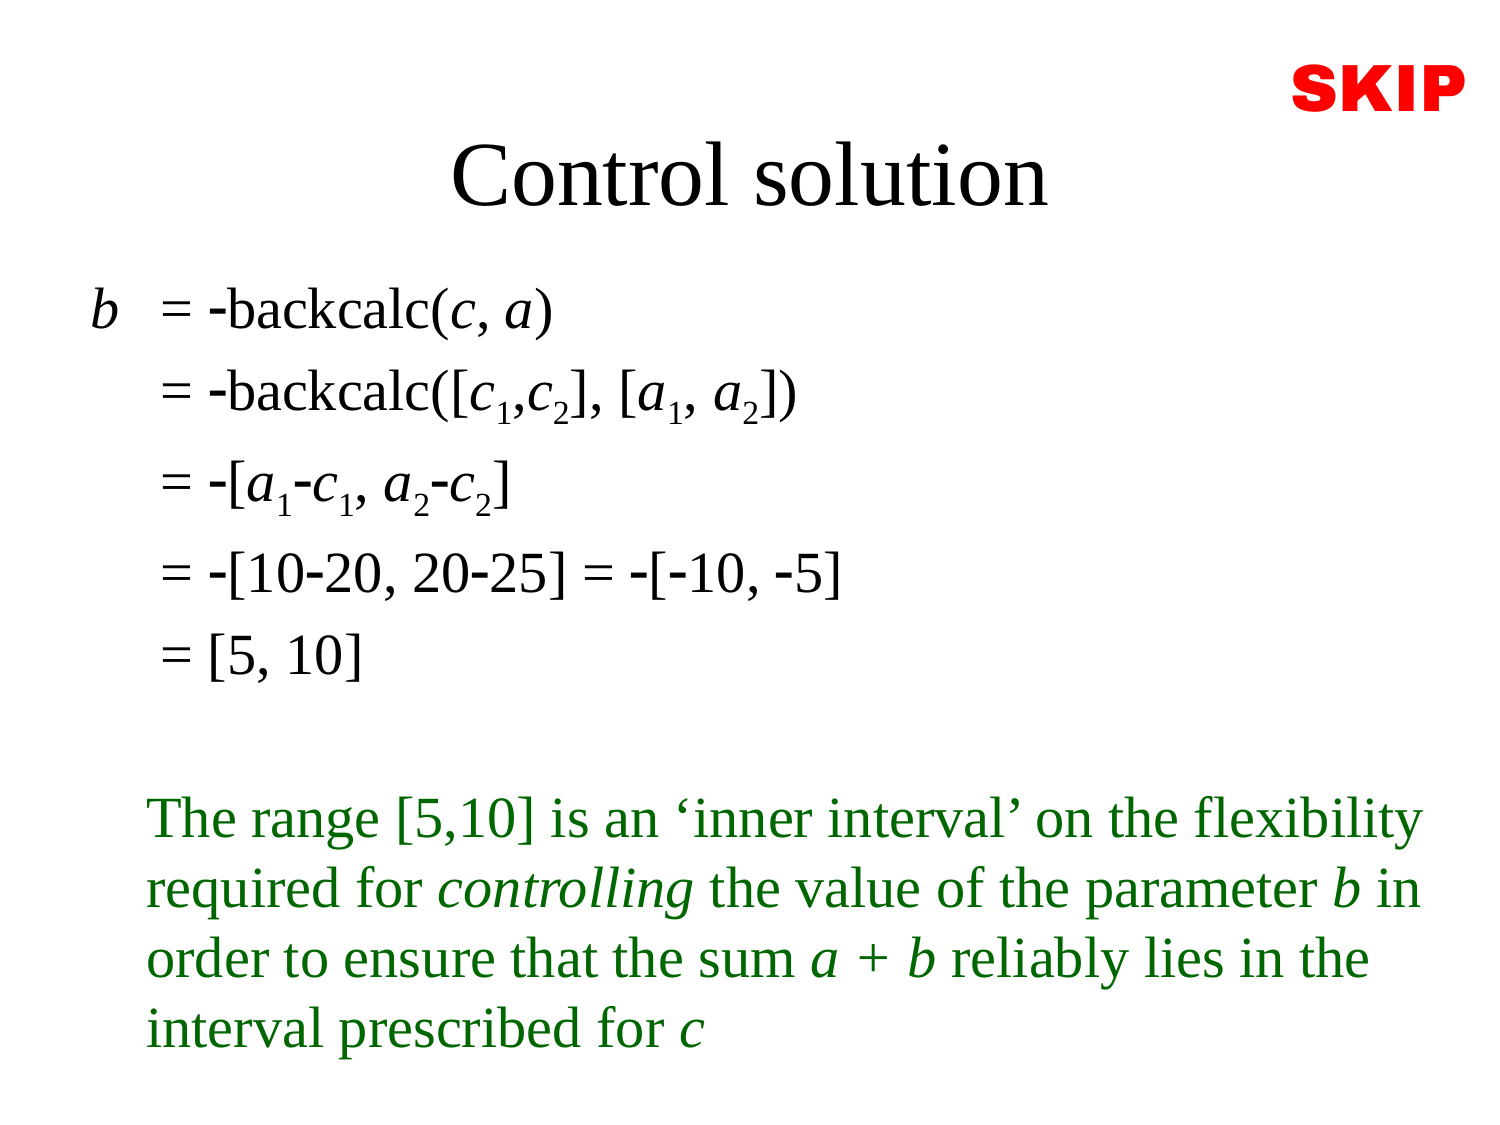

SKIP
# Control solution
b	 = −backcalc(c, a)
	 = −backcalc([c1,c2], [a1, a2])
	 = −[a1−c1, a2−c2]
	 = −[10−20, 20−25] = −[−10, −5]
	 = [5, 10]

	The range [5,10] is an ‘inner interval’ on the flexibility required for controlling the value of the parameter b in order to ensure that the sum a + b reliably lies in the interval prescribed for c